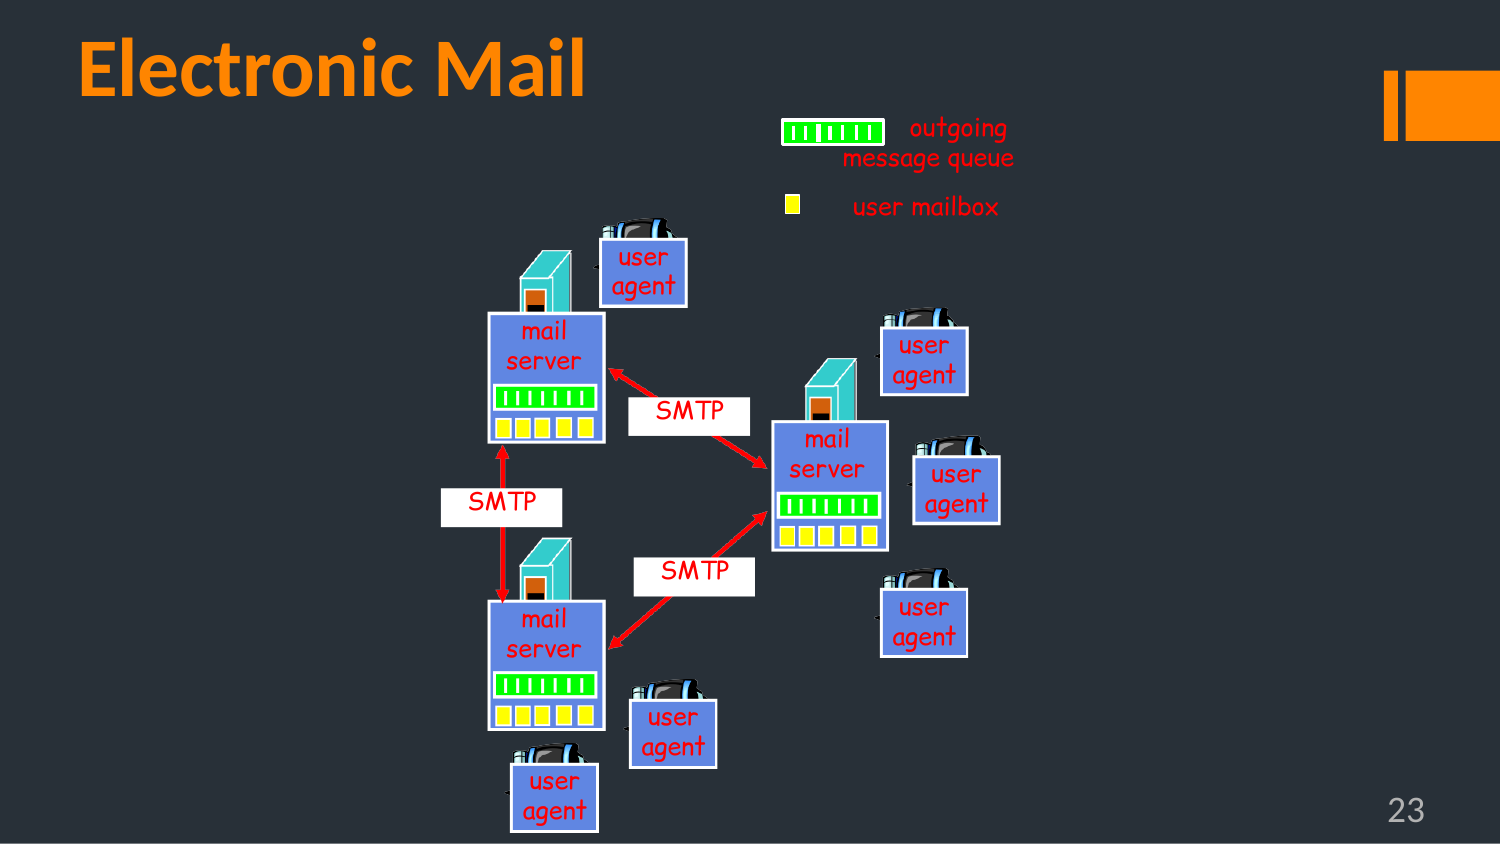

# Electronic Mail
outgoing
message queue
user mailbox

user
agent
mail  server
user  agent
SMTP
mail  server
user  agent
SMTP
SMTP

user  agent
mail  server

user  agent

user  agent
23